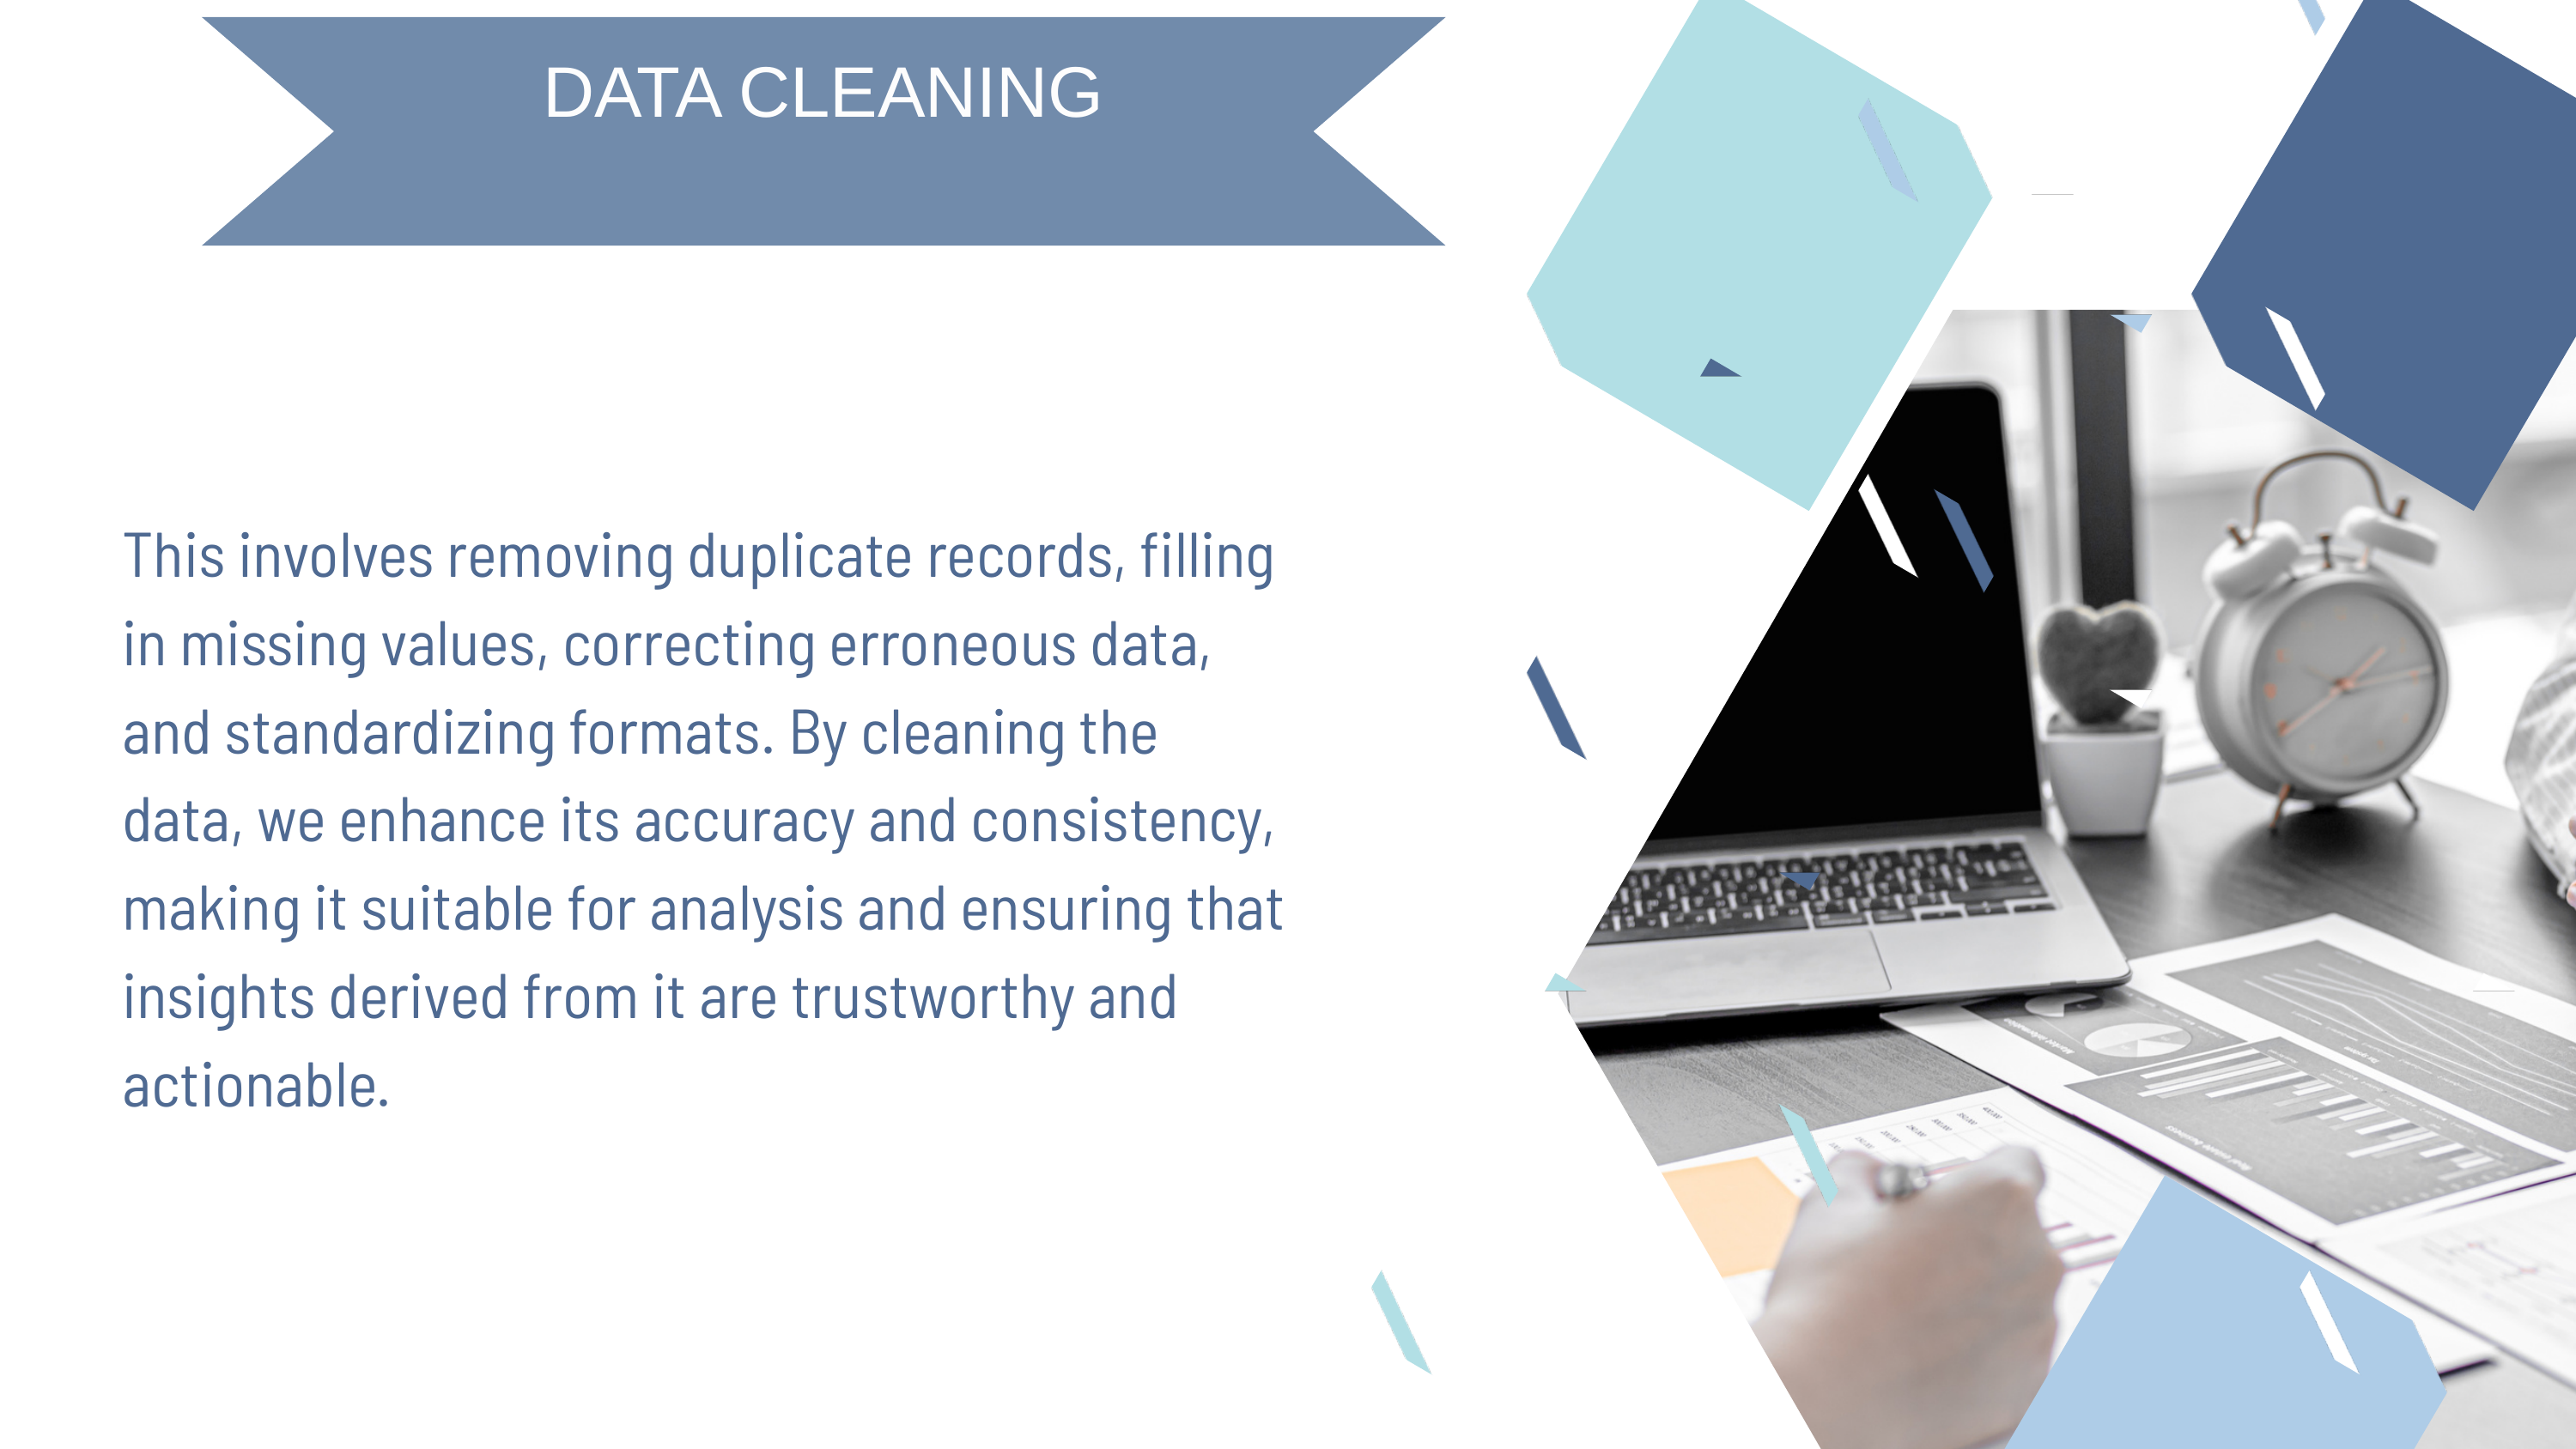

DATA CLEANING

This involves removing duplicate records, filling in missing values, correcting erroneous data, and standardizing formats. By cleaning the data, we enhance its accuracy and consistency, making it suitable for analysis and ensuring that insights derived from it are trustworthy and actionable.